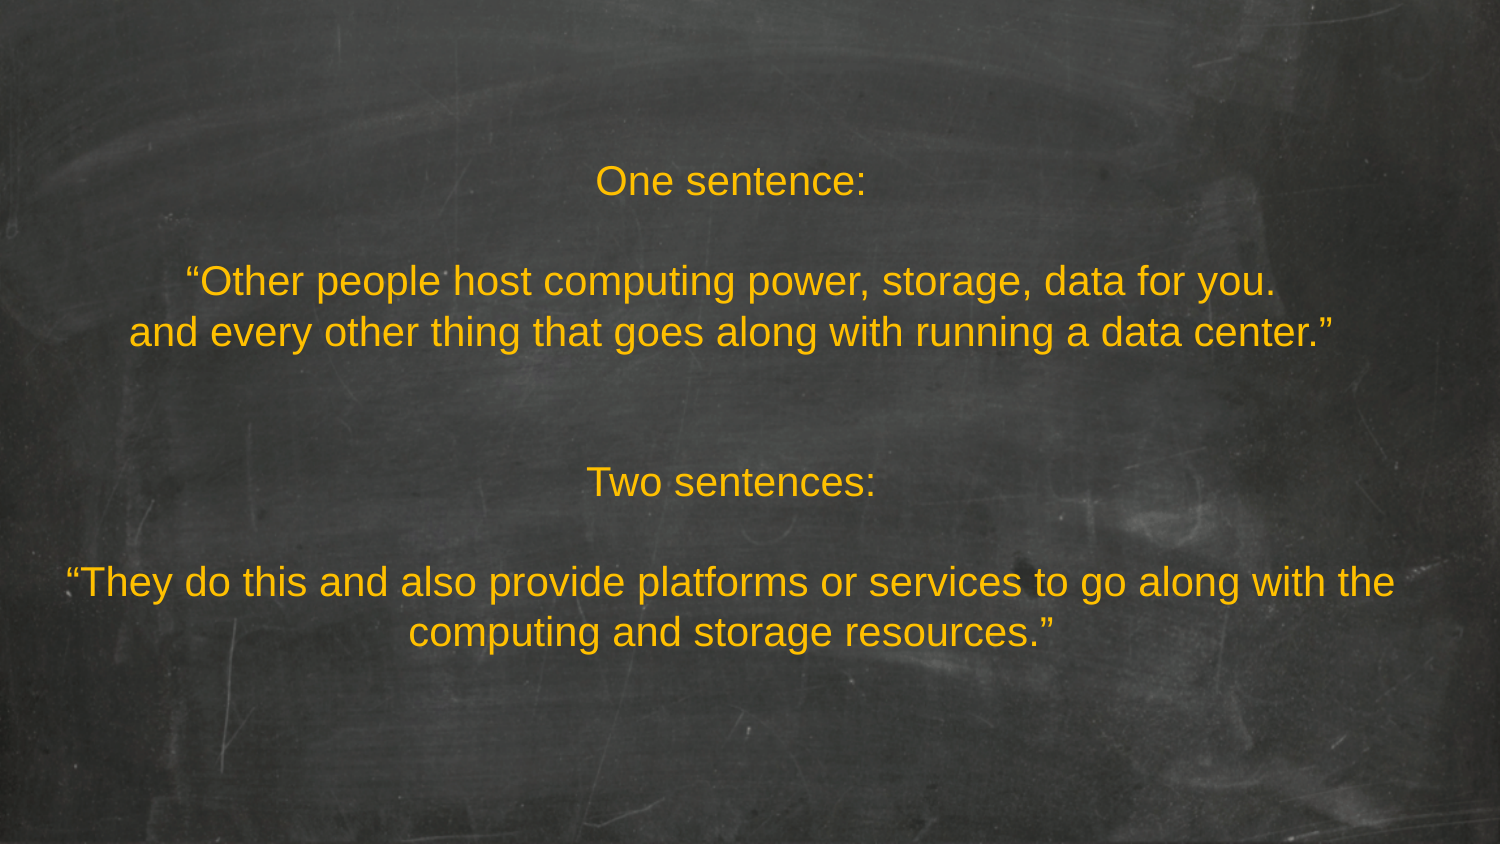

One sentence:

“Other people host computing power, storage, data for you.
and every other thing that goes along with running a data center.”

Two sentences:

“They do this and also provide platforms or services to go along with the computing and storage resources.”